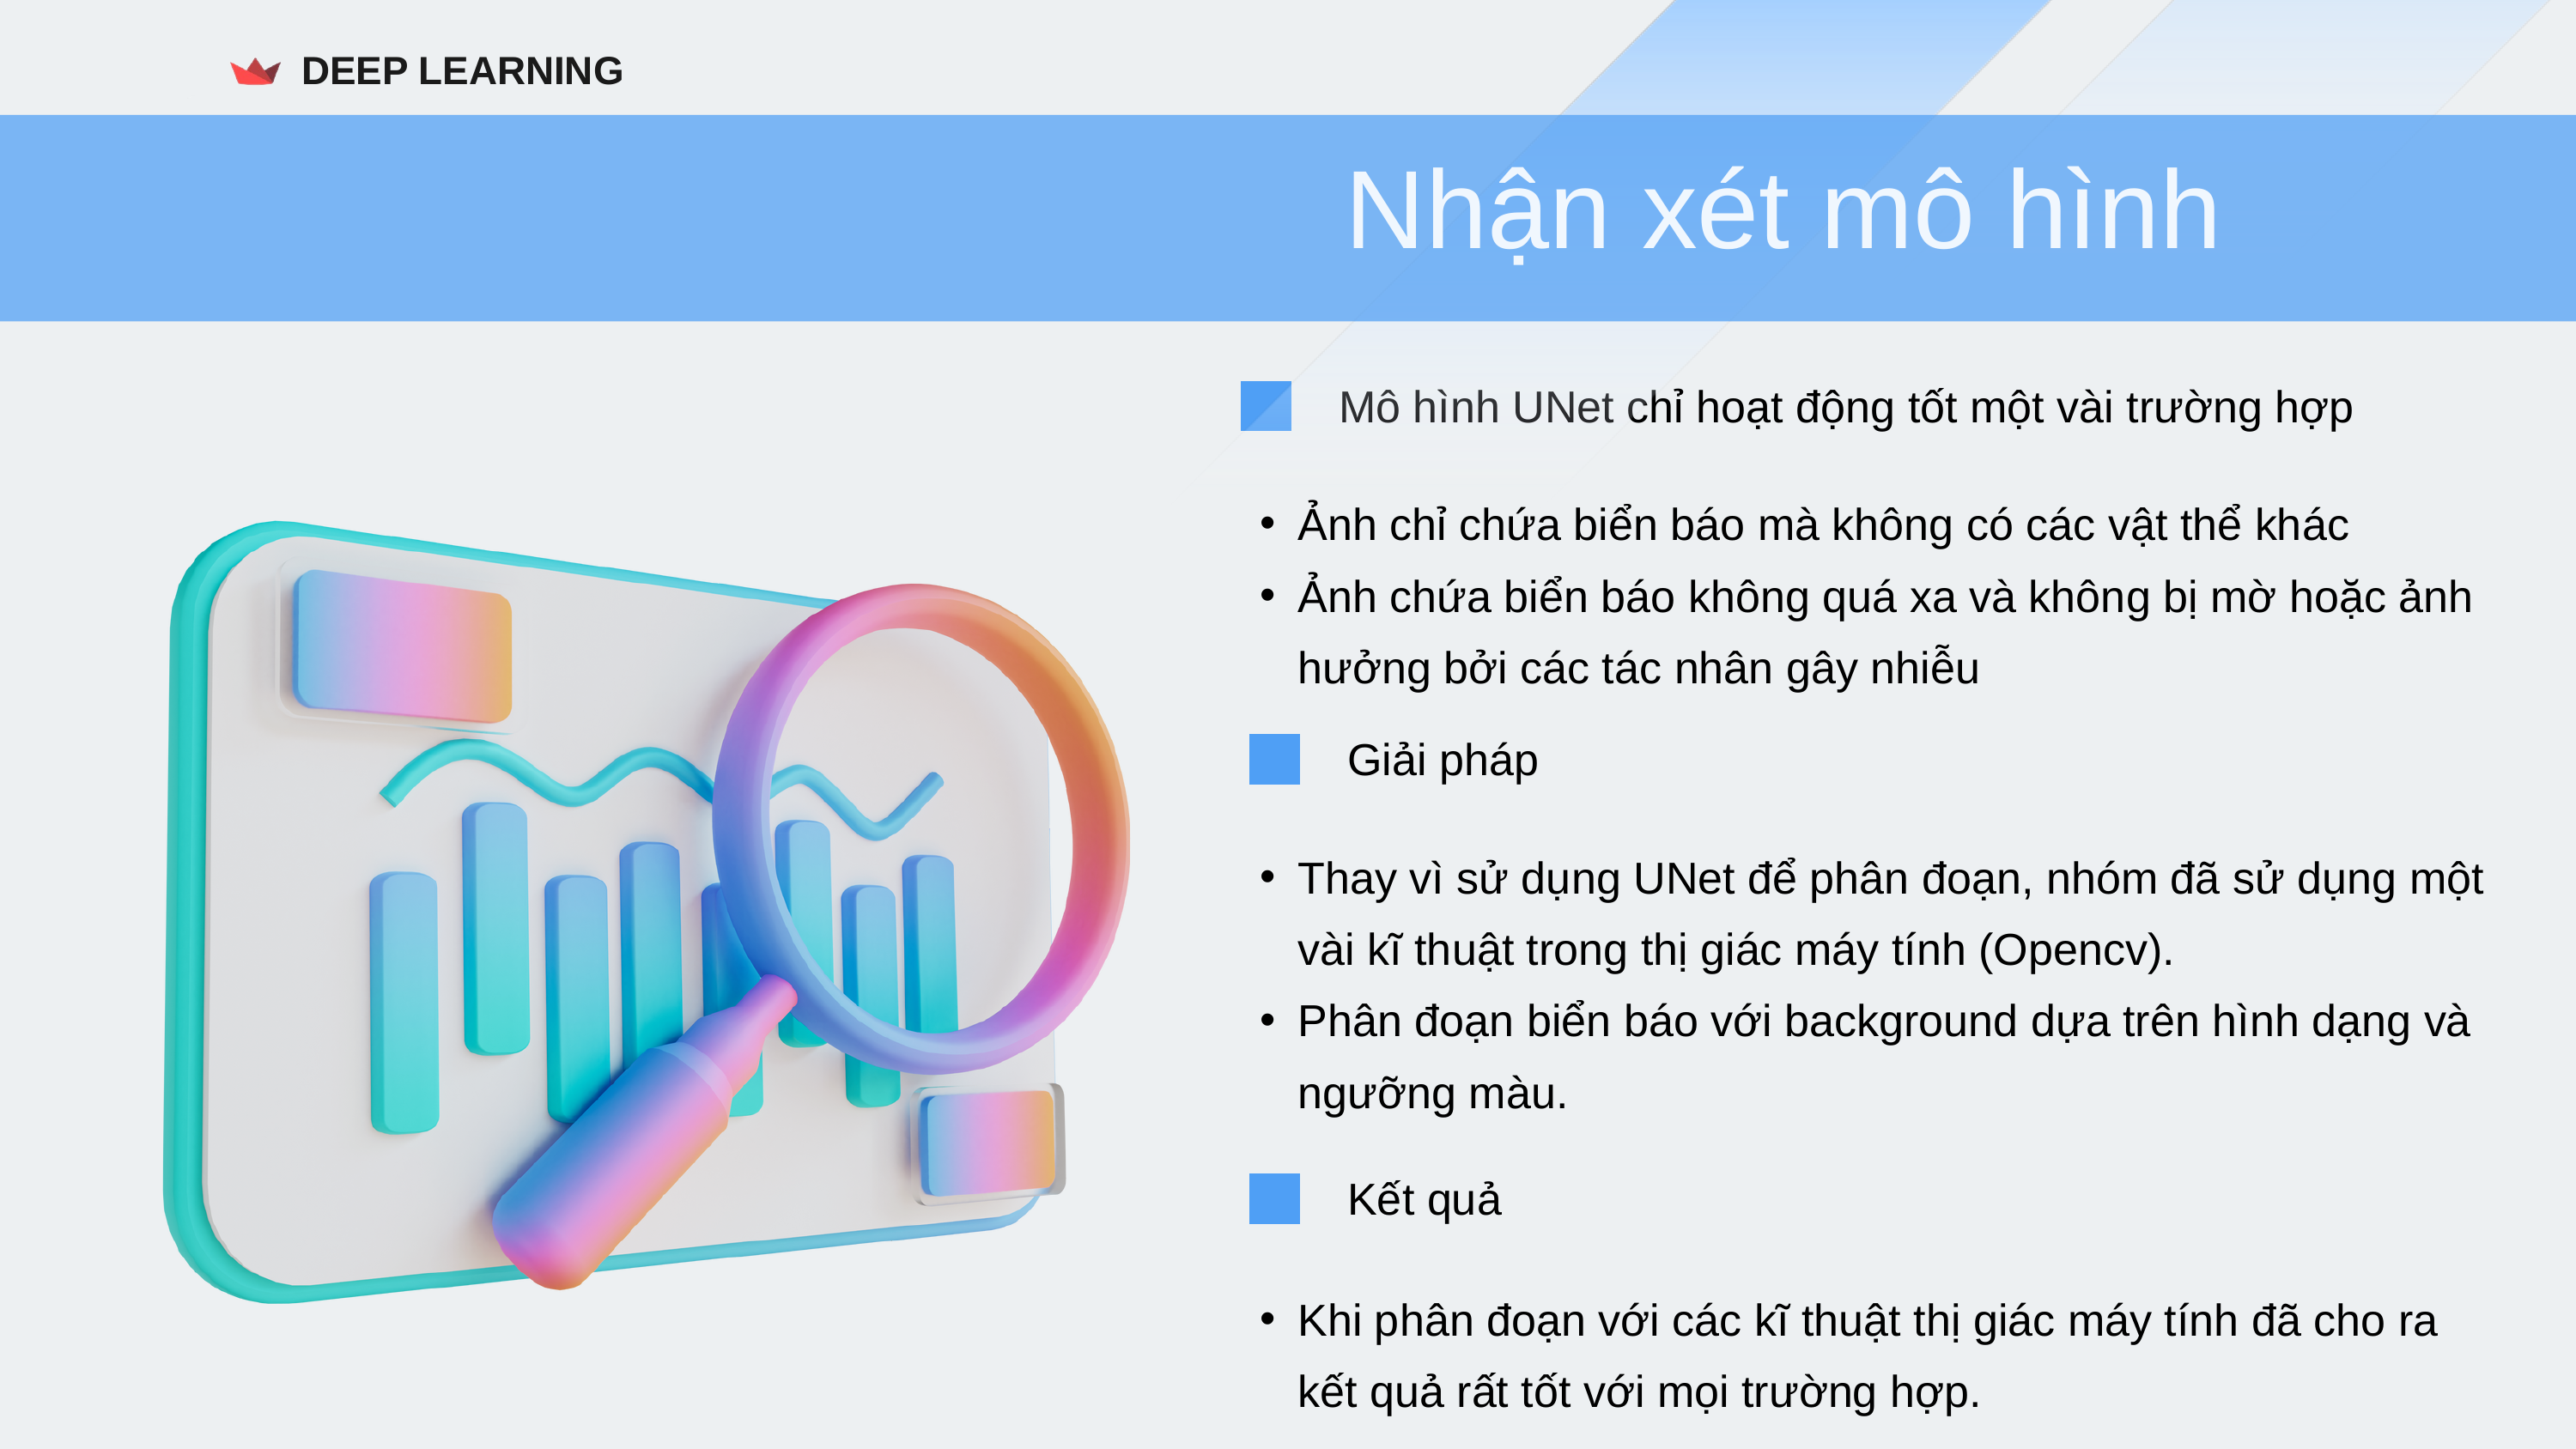

DEEP LEARNING

Nhận xét mô hình
Mô hình UNet chỉ hoạt động tốt một vài trường hợp

Ảnh chỉ chứa biển báo mà không có các vật thể khác
Ảnh chứa biển báo không quá xa và không bị mờ hoặc ảnh hưởng bởi các tác nhân gây nhiễu

Giải pháp

Thay vì sử dụng UNet để phân đoạn, nhóm đã sử dụng một vài kĩ thuật trong thị giác máy tính (Opencv).
Phân đoạn biển báo với background dựa trên hình dạng và ngưỡng màu.

Kết quả

Khi phân đoạn với các kĩ thuật thị giác máy tính đã cho ra kết quả rất tốt với mọi trường hợp.